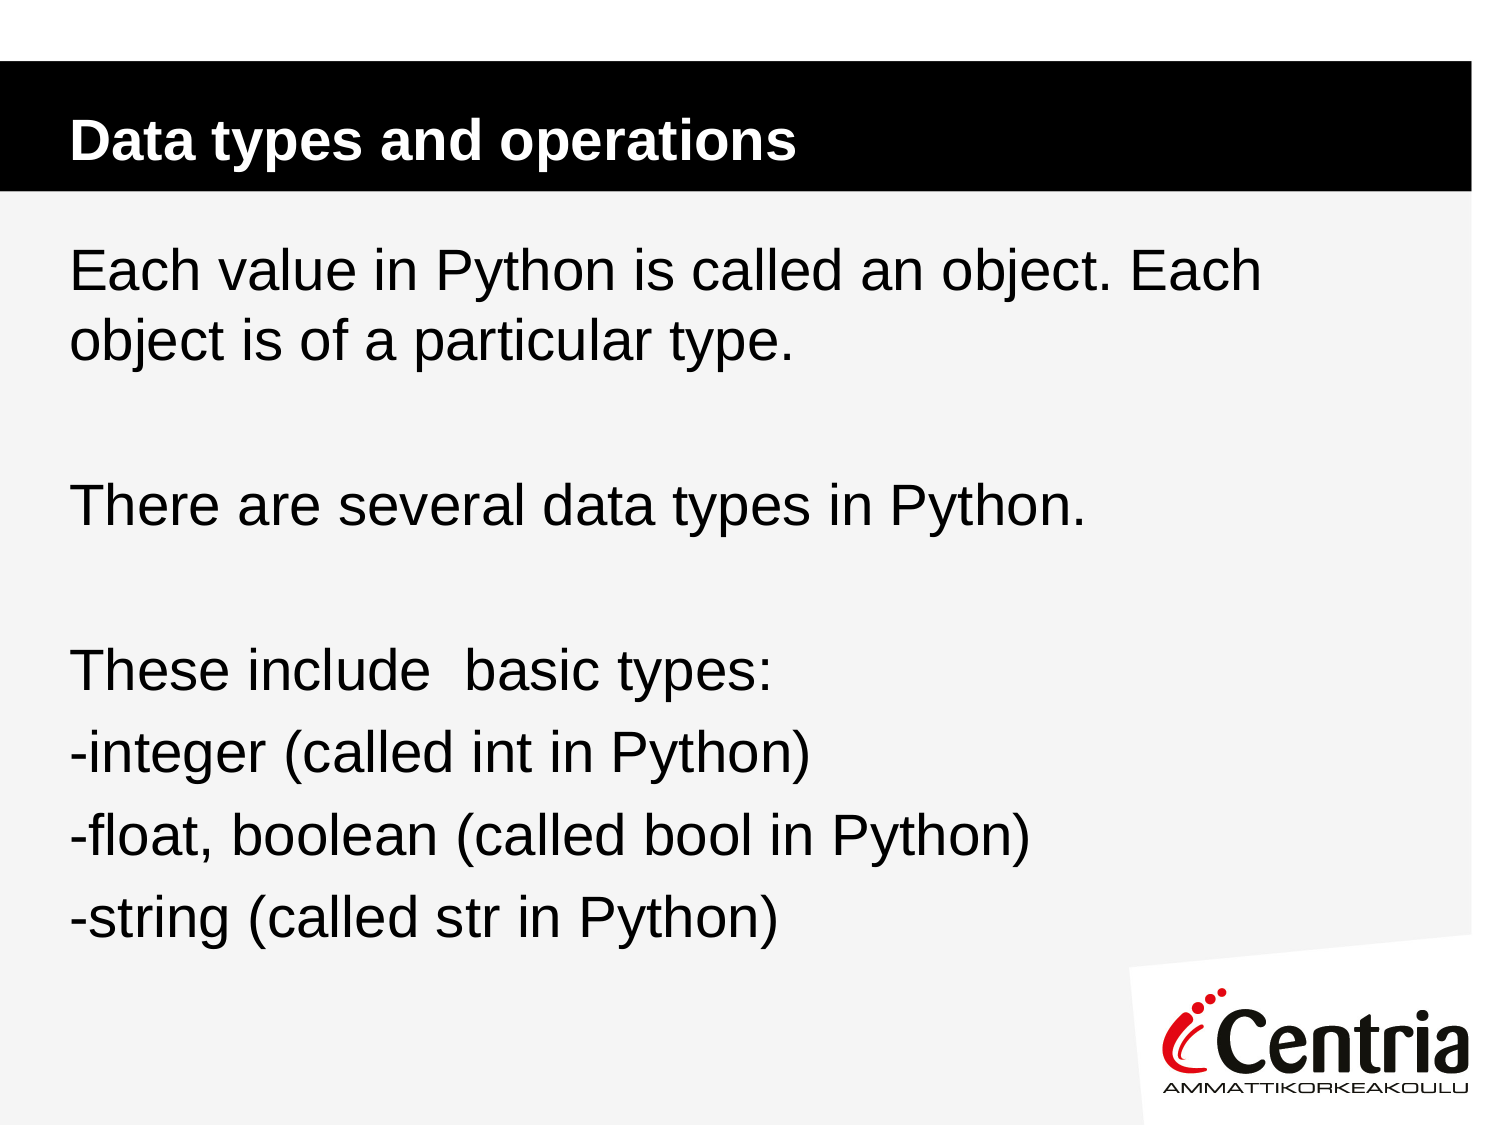

# Data types and operations
Each value in Python is called an object. Each object is of a particular type.

There are several data types in Python.

These include  basic types:
-integer (called int in Python)
-float, boolean (called bool in Python)
-string (called str in Python)